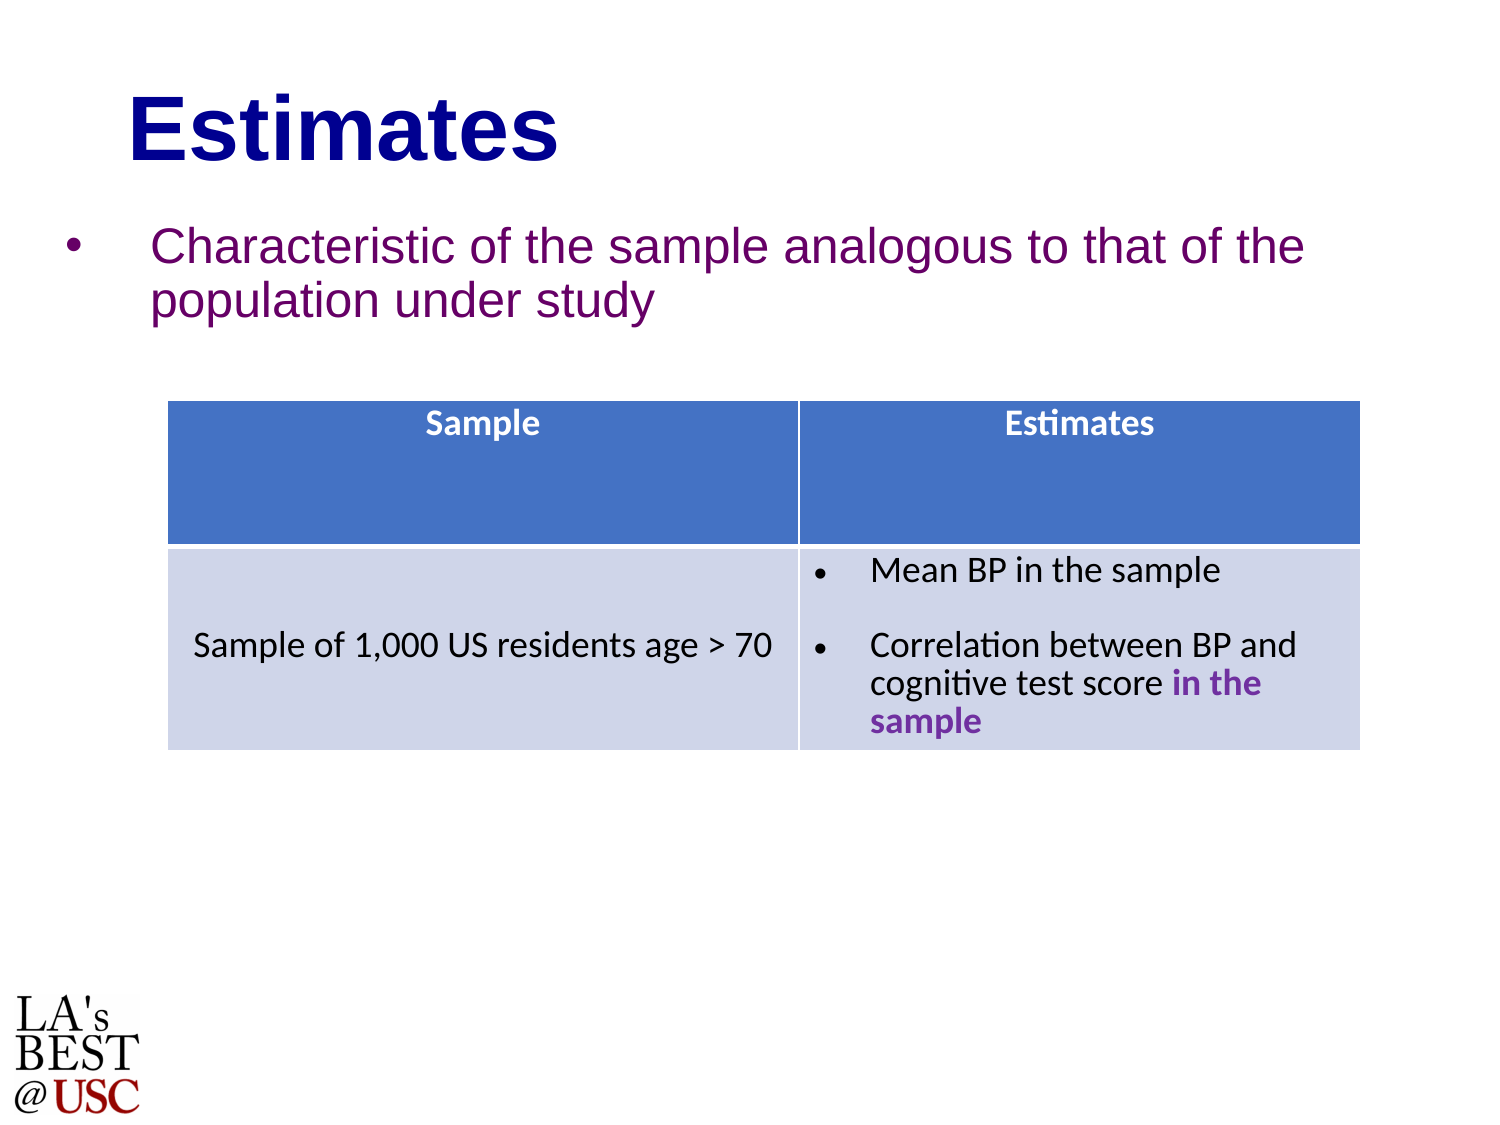

# Estimates
Characteristic of the sample analogous to that of the population under study

| Sample | Estimates |
| --- | --- |
| Sample of 1,000 US residents age > 70 | Mean BP in the sample Correlation between BP and cognitive test score in the sample |